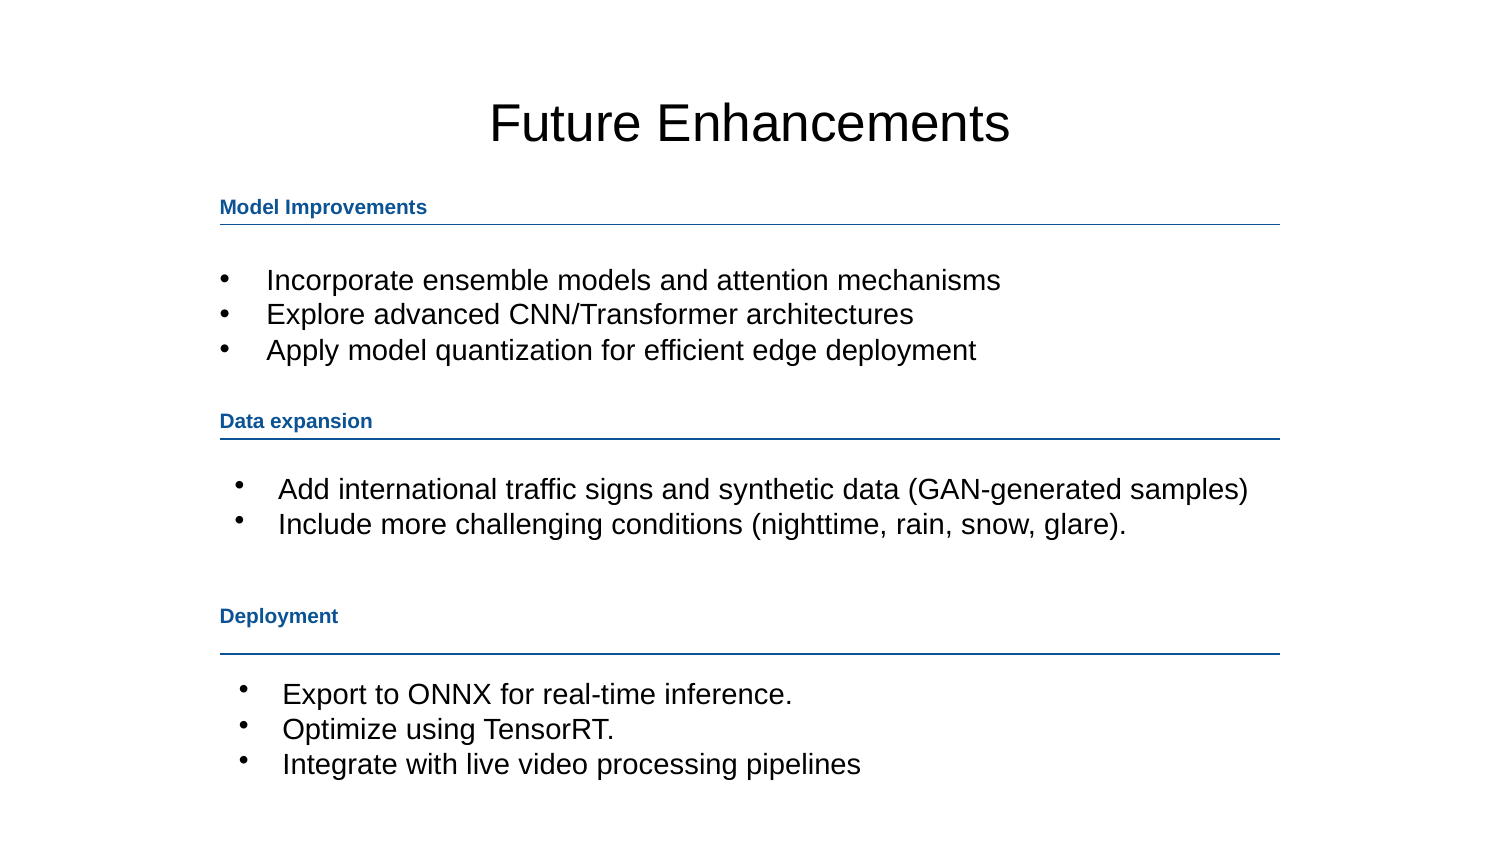

# Future Enhancements
Model Improvements
Incorporate ensemble models and attention mechanisms
Explore advanced CNN/Transformer architectures
Apply model quantization for efficient edge deployment
Data expansion
Deployment
    Add international traffic signs and synthetic data (GAN-generated samples)
    Include more challenging conditions (nighttime, rain, snow, glare).
    Export to ONNX for real-time inference.
    Optimize using TensorRT.
    Integrate with live video processing pipelines